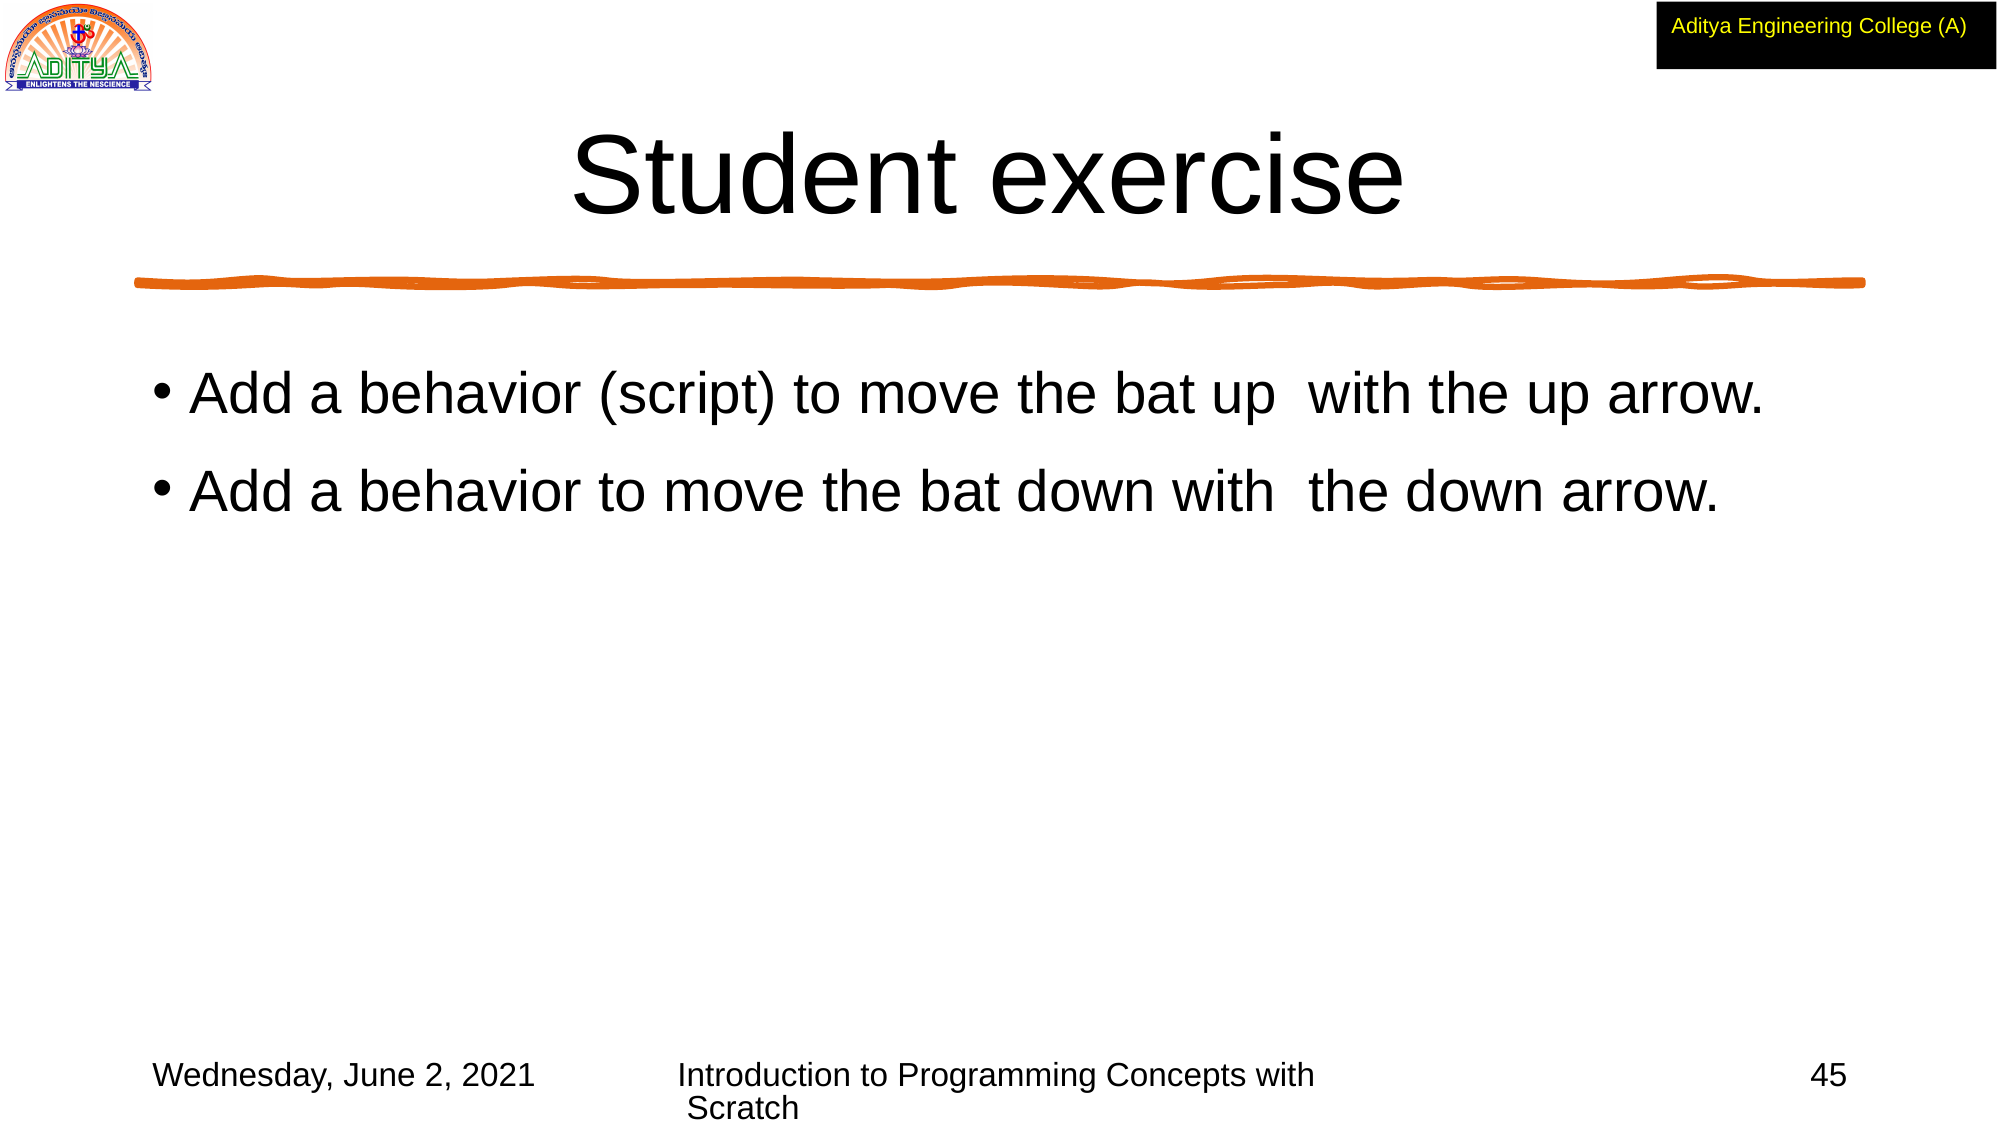

# Student exercise
Add a behavior (script) to move the bat up  with the up arrow.
Add a behavior to move the bat down with  the down arrow.
Wednesday, June 2, 2021
Introduction to Programming Concepts with Scratch
45